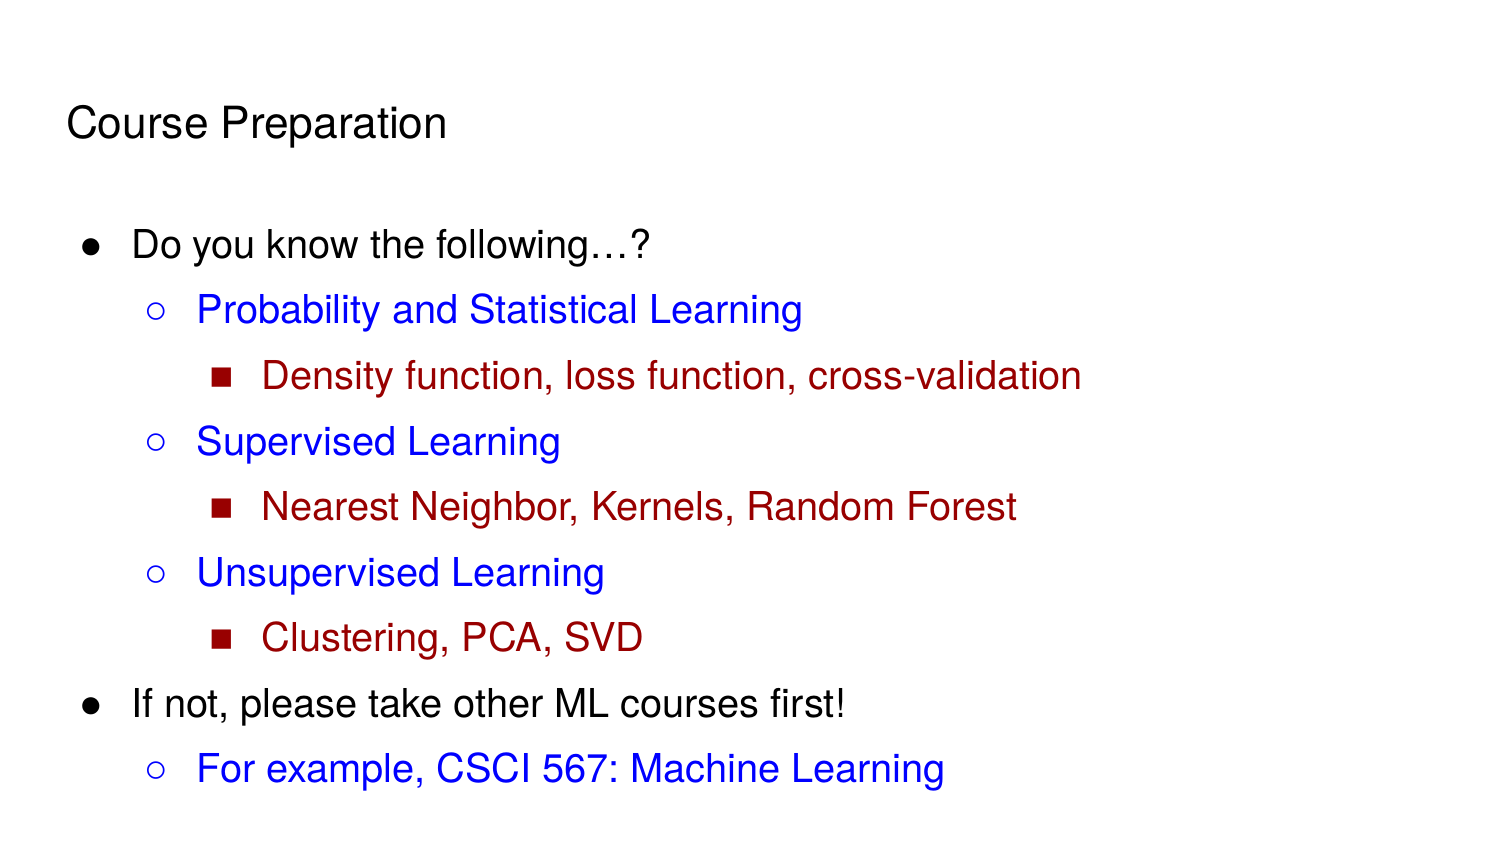

# Course Preparation
Do you know the following…?
Probability and Statistical Learning
Density function, loss function, cross-validation
Supervised Learning
Nearest Neighbor, Kernels, Random Forest
Unsupervised Learning
Clustering, PCA, SVD
If not, please take other ML courses first!
For example, CSCI 567: Machine Learning